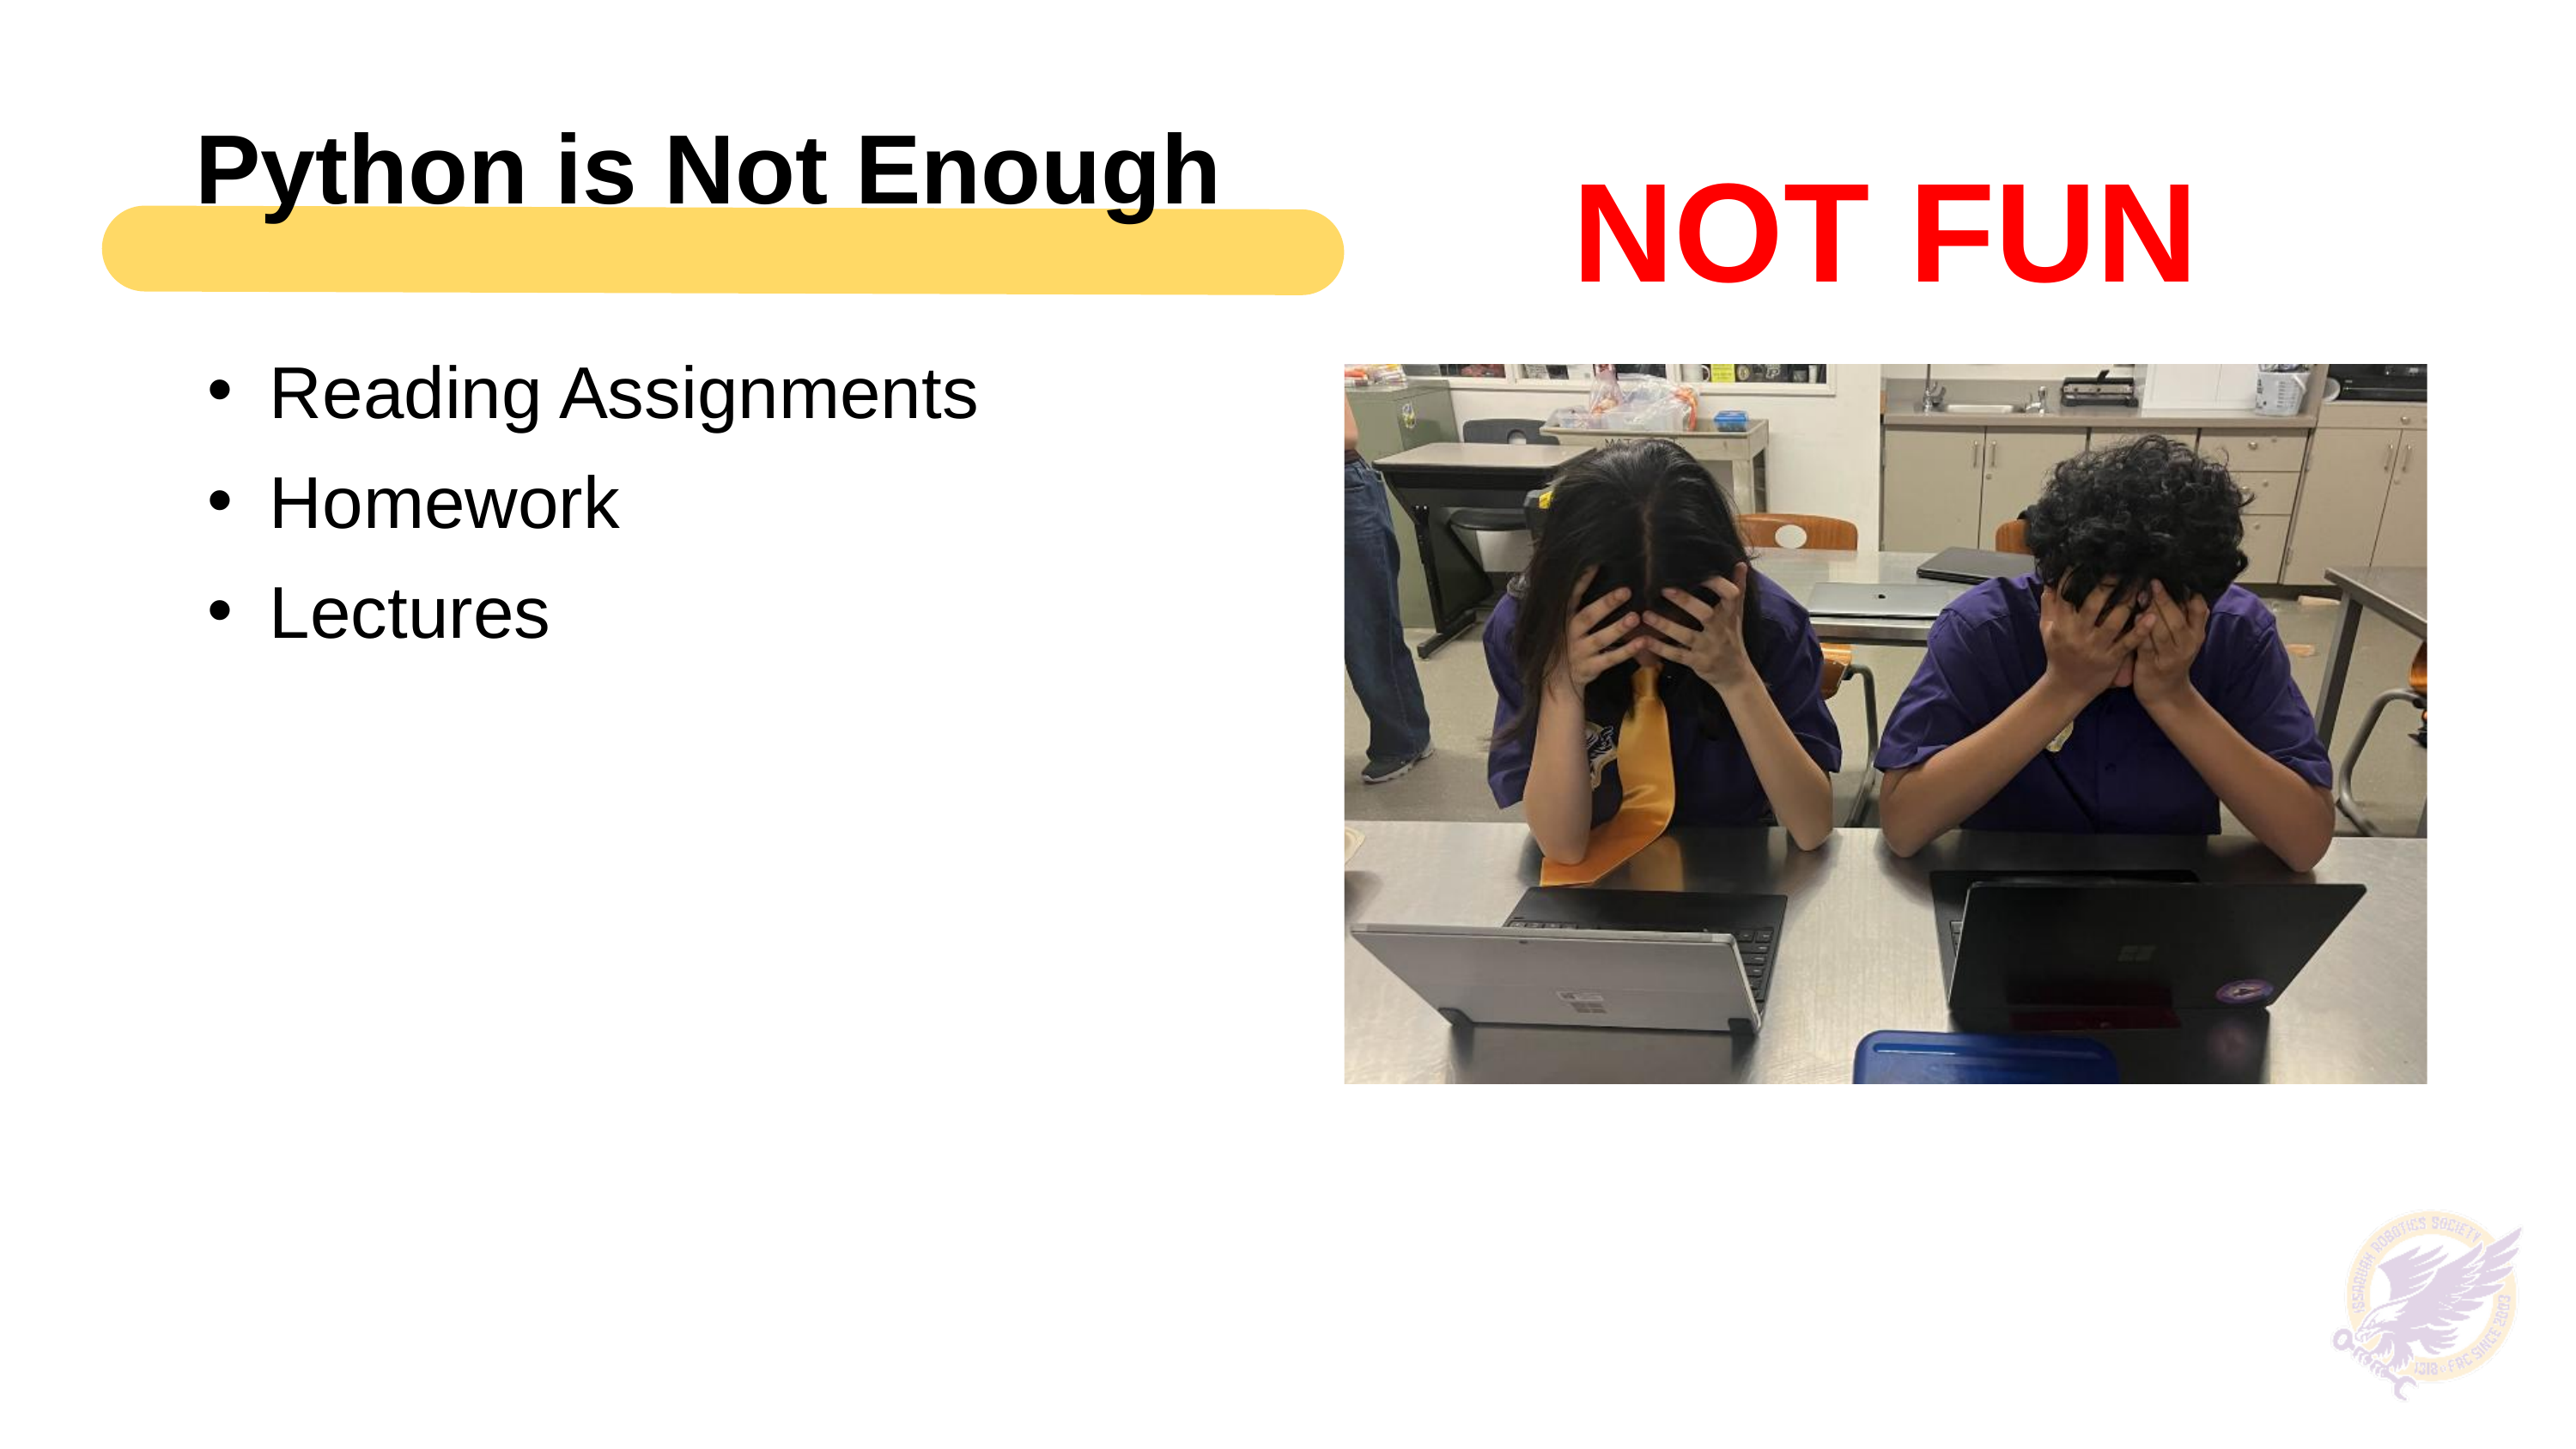

Python is Not Enough
NOT FUN

Reading Assignments
Homework
Lectures